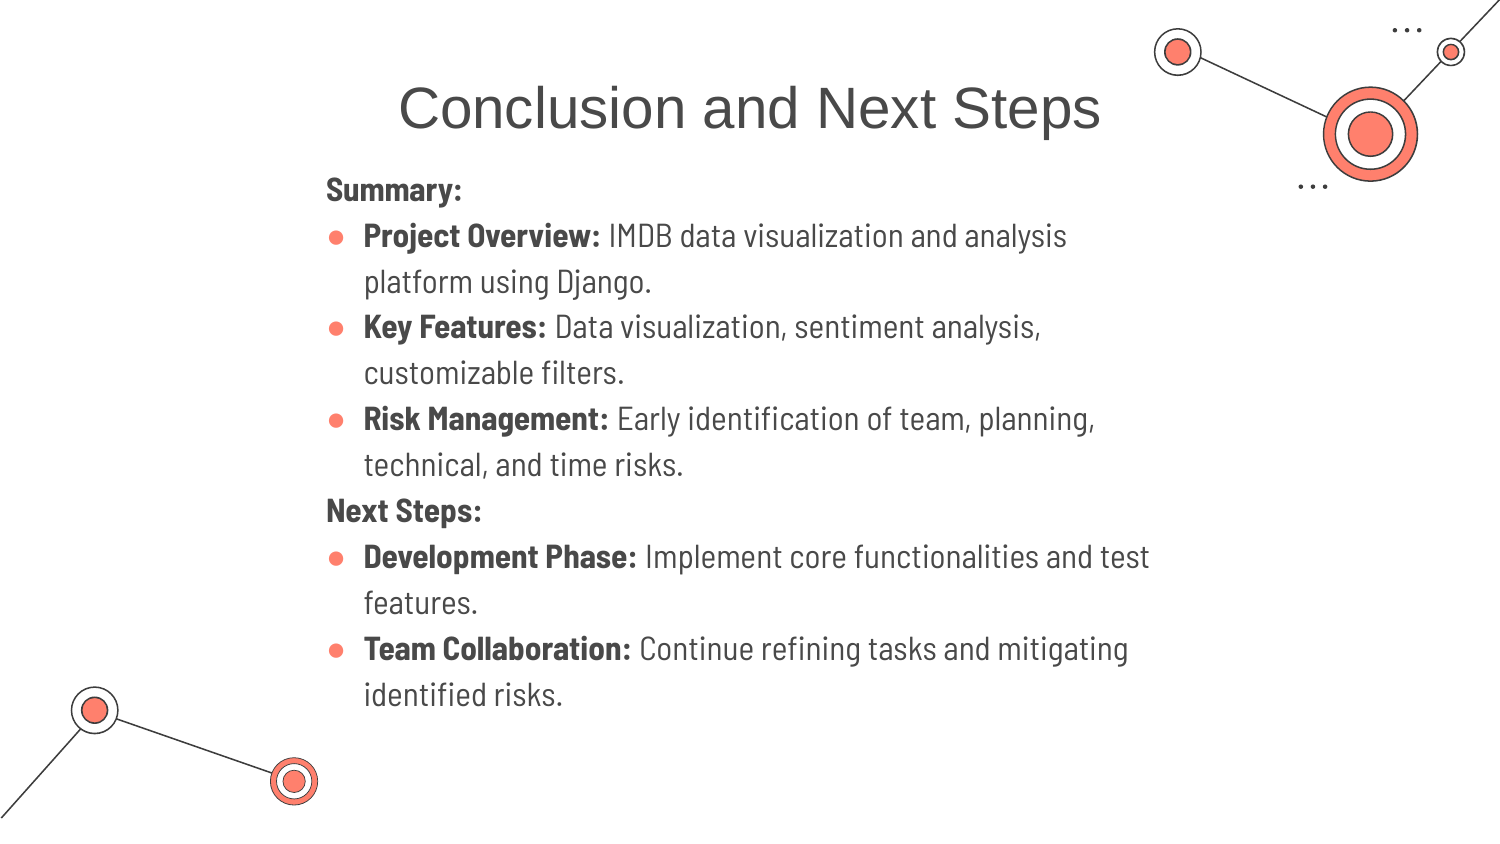

# Conclusion and Next Steps
Summary:
Project Overview: IMDB data visualization and analysis platform using Django.
Key Features: Data visualization, sentiment analysis, customizable filters.
Risk Management: Early identification of team, planning, technical, and time risks.
Next Steps:
Development Phase: Implement core functionalities and test features.
Team Collaboration: Continue refining tasks and mitigating identified risks.